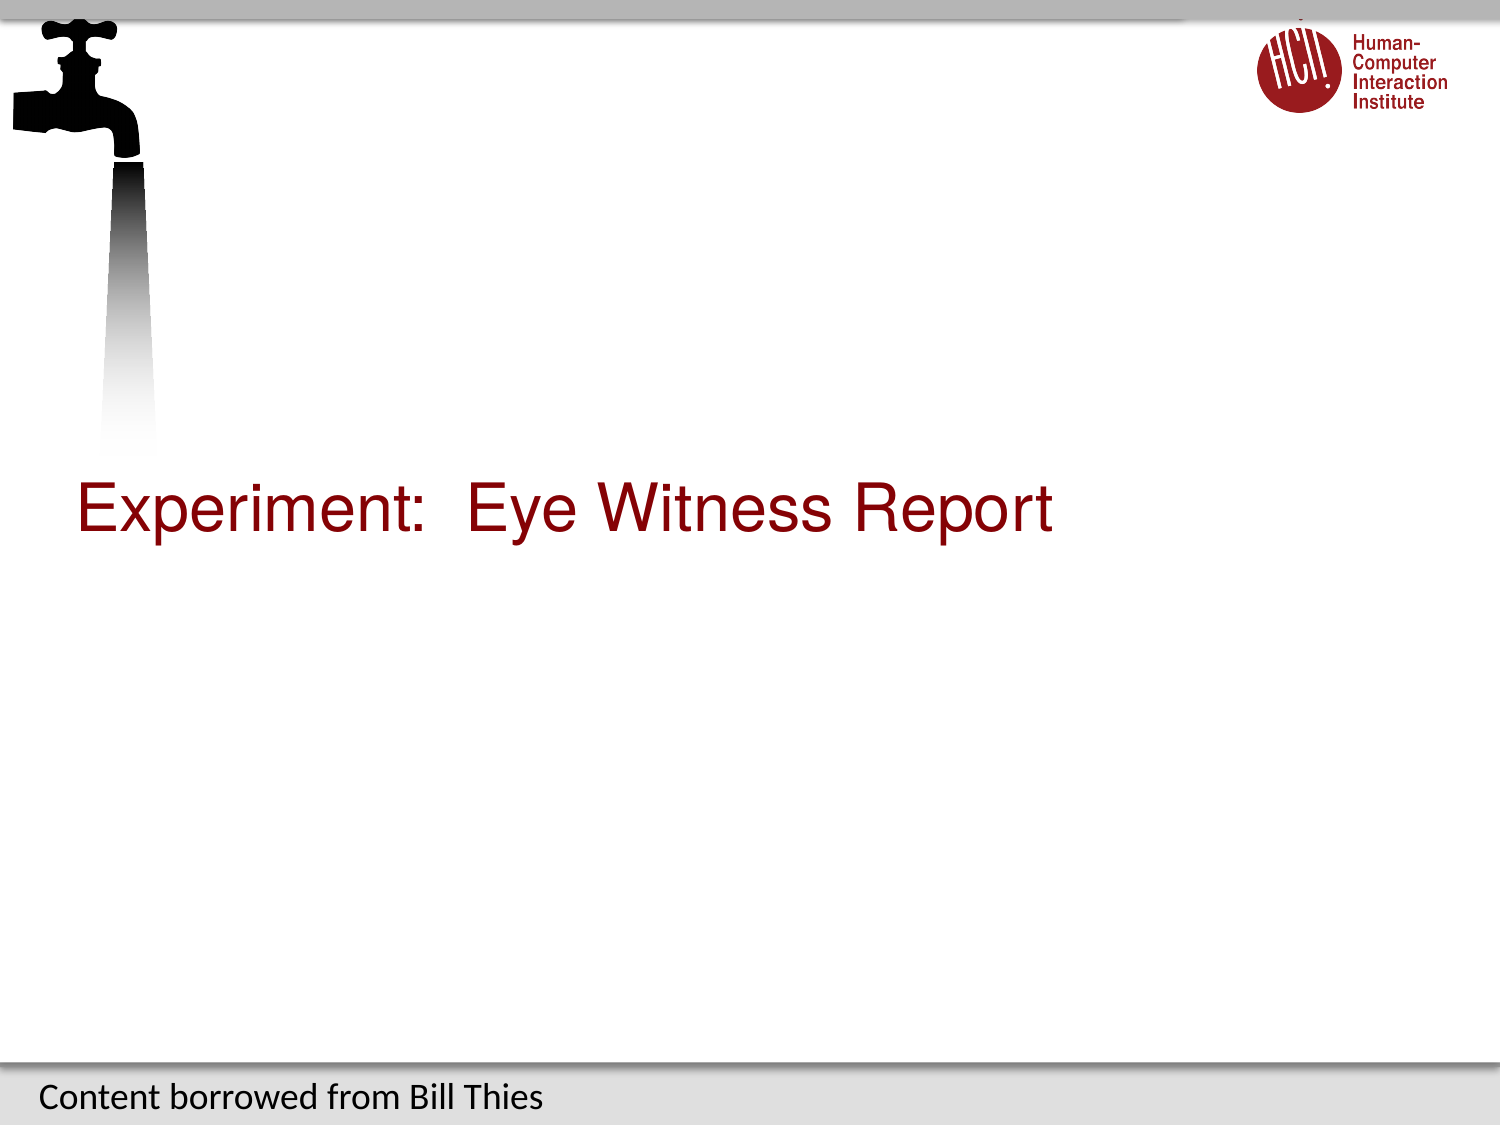

# Experiment:  Eye Witness Report
Content borrowed from Bill Thies